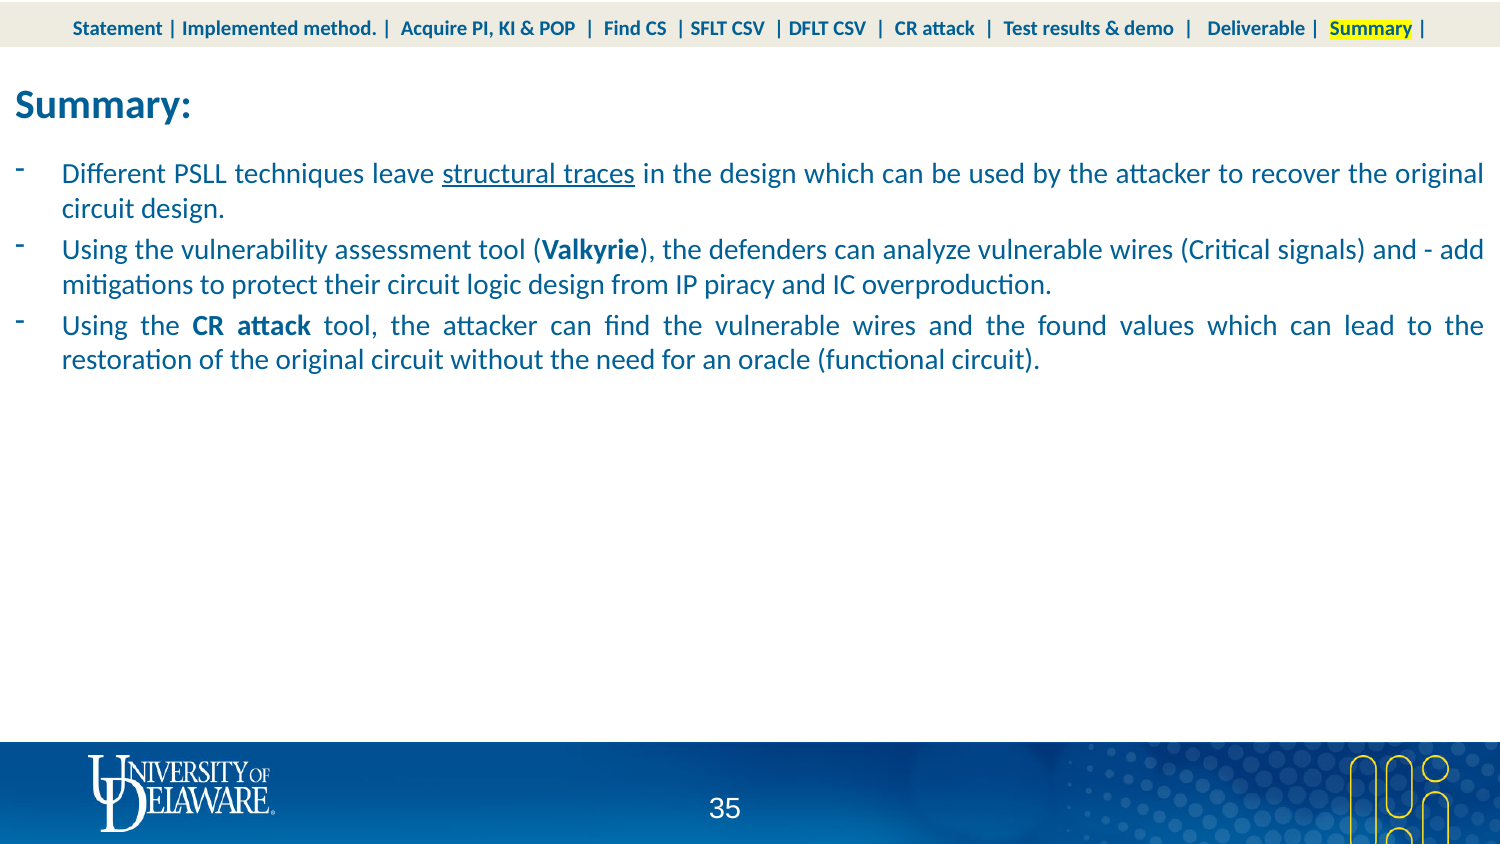

Statement | Implemented method. |  Acquire PI, KI & POP  |  Find CS  | SFLT CSV  | DFLT CSV  |  CR attack  |  Test results & demo  |   Deliverable |  Summary |
Summary:
Different PSLL techniques leave structural traces in the design which can be used by the attacker to recover the original circuit design.
Using the vulnerability assessment tool (Valkyrie), the defenders can analyze vulnerable wires (Critical signals) and - add mitigations to protect their circuit logic design from IP piracy and IC overproduction.
Using the CR attack tool, the attacker can find the vulnerable wires and the found values which can lead to the restoration of the original circuit without the need for an oracle (functional circuit).

35